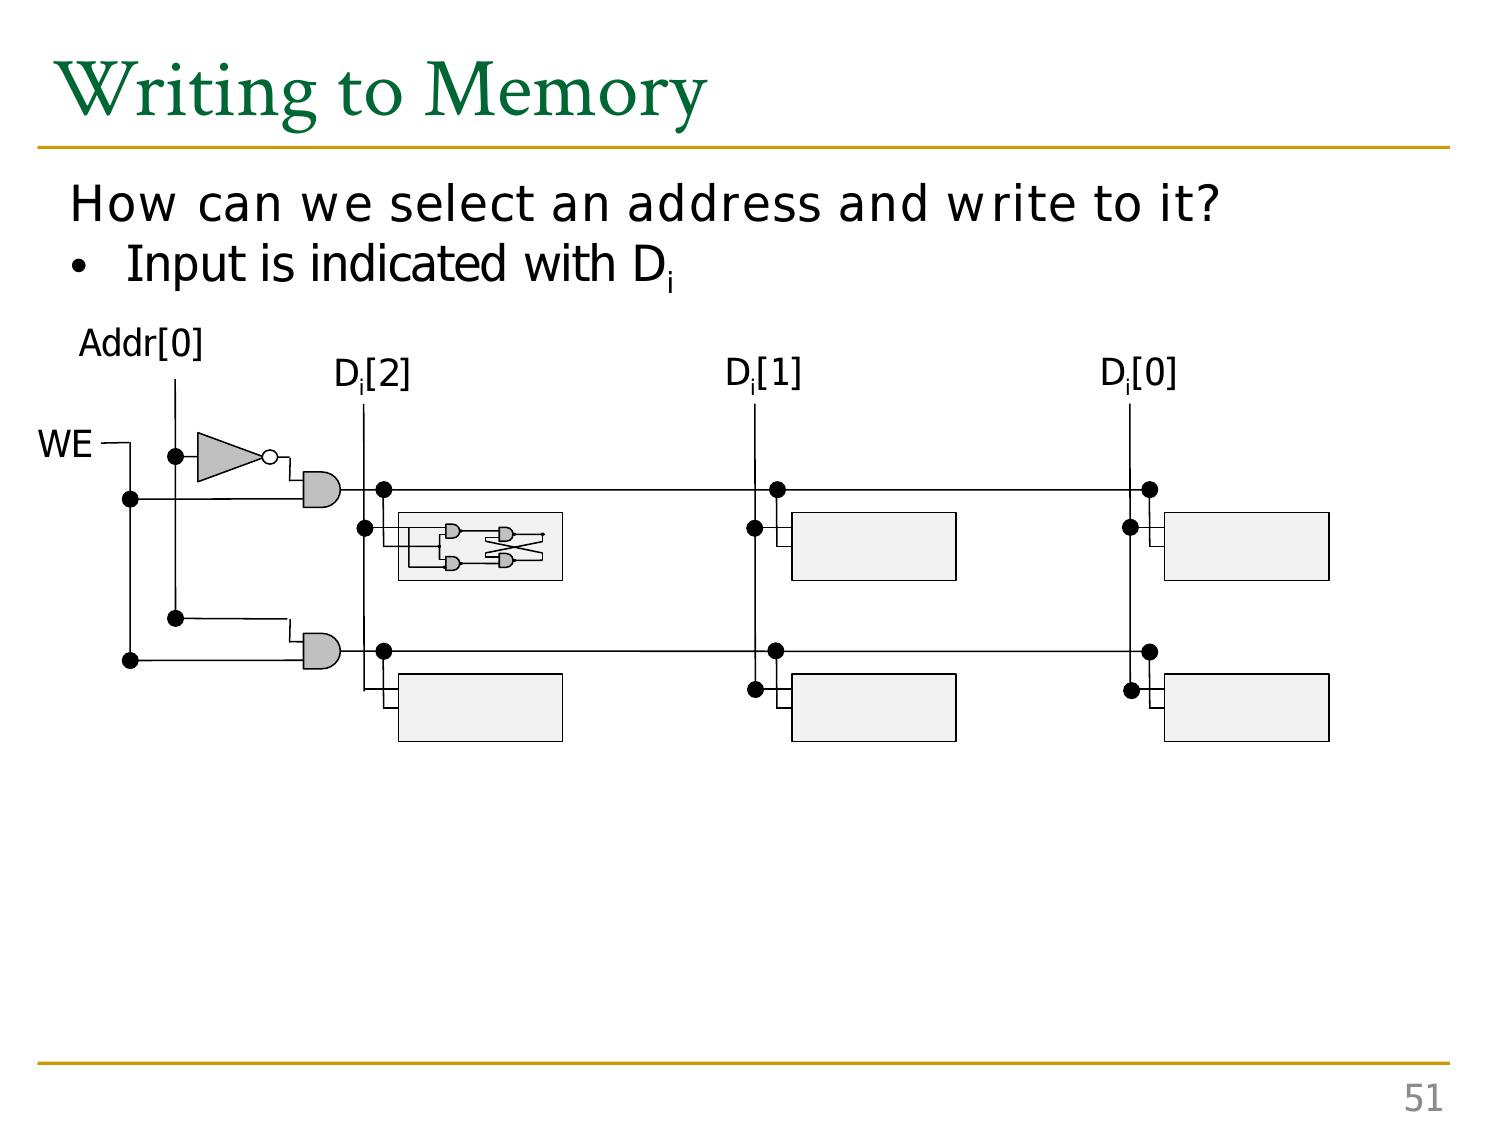

# Writing to Memory
How can we select an address and write to it?
Input is indicated with Di
Addr[0]
Di[1]
Di[0]
Di[2]
WE

51